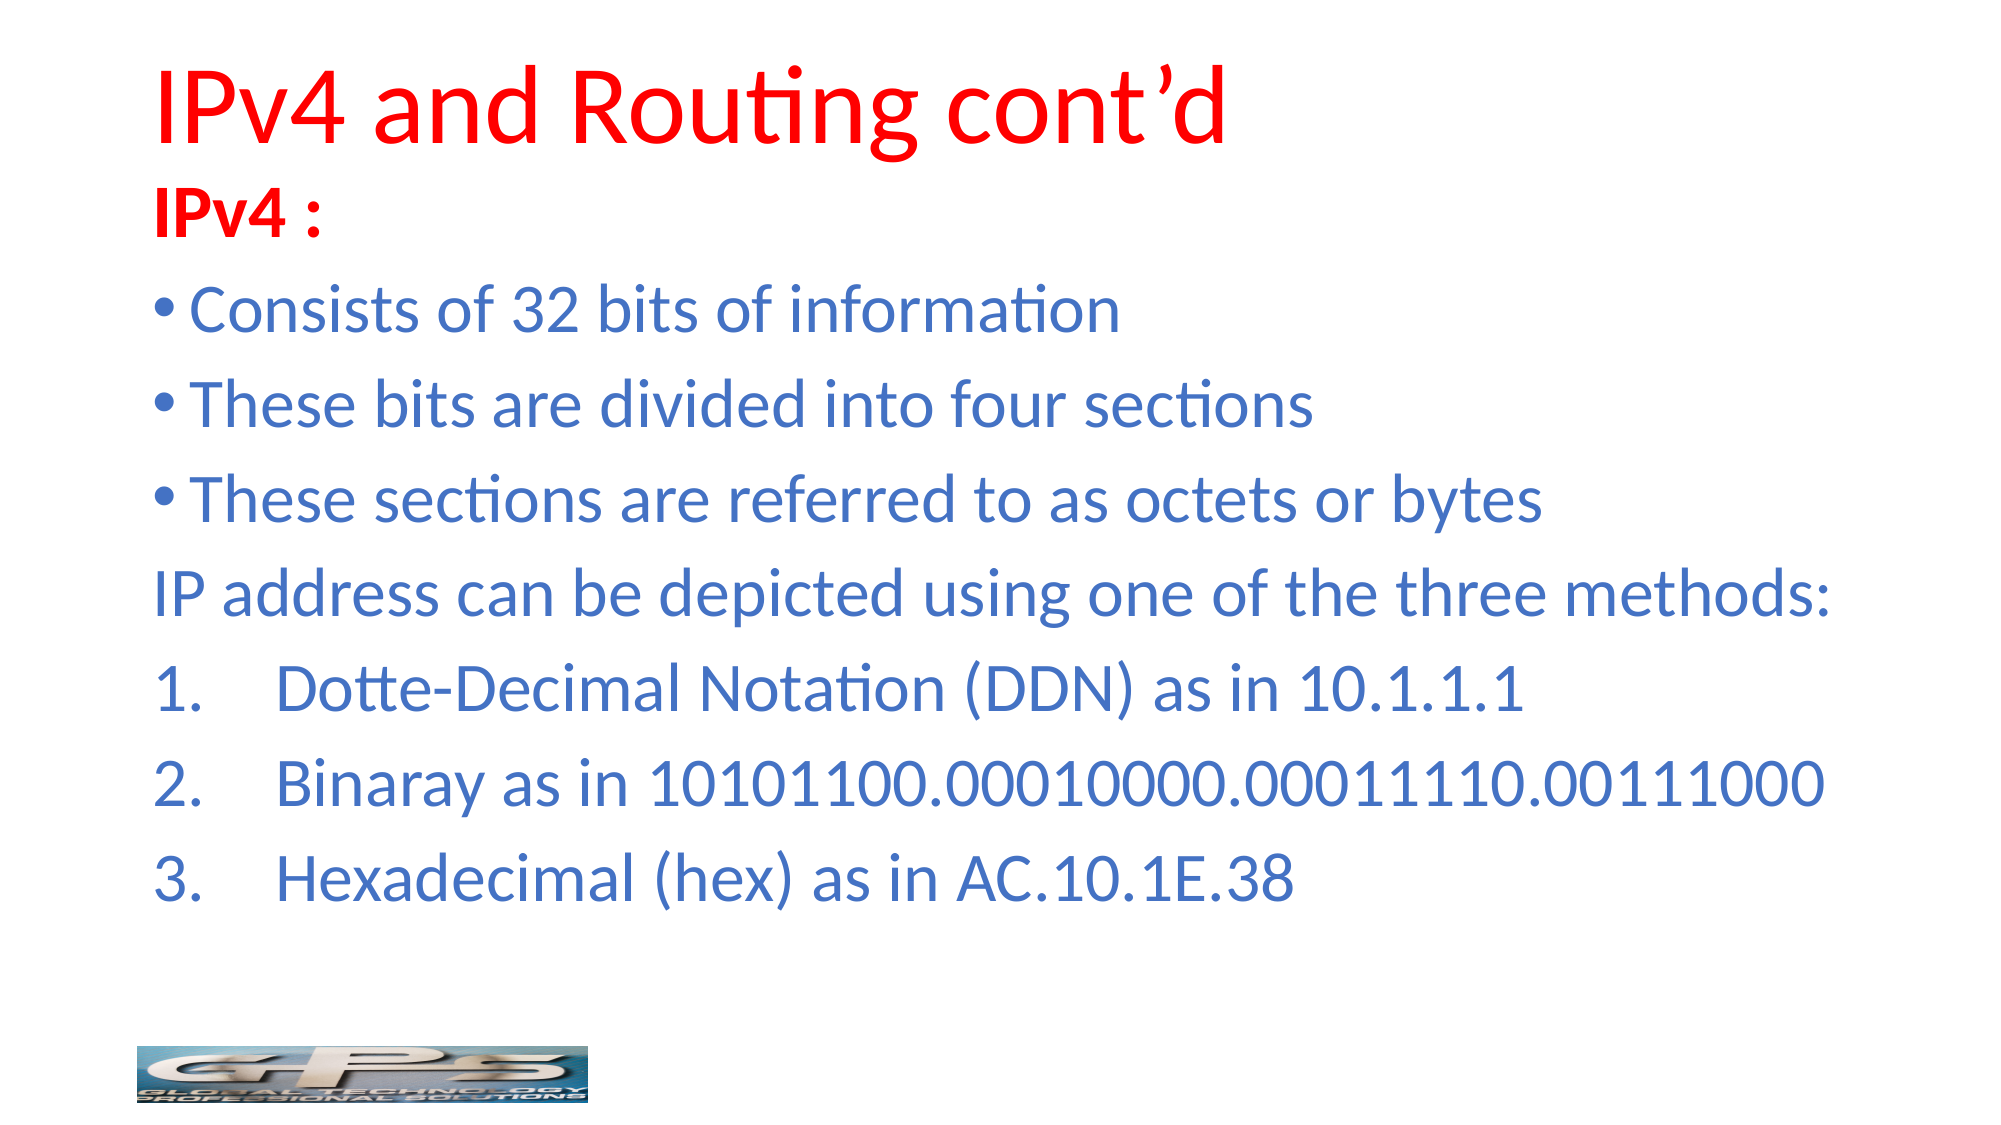

# IPv4 and Routing cont’d
IPv4 :
Consists of 32 bits of information
These bits are divided into four sections
These sections are referred to as octets or bytes
IP address can be depicted using one of the three methods:
Dotte-Decimal Notation (DDN) as in 10.1.1.1
Binaray as in 10101100.00010000.00011110.00111000
Hexadecimal (hex) as in AC.10.1E.38